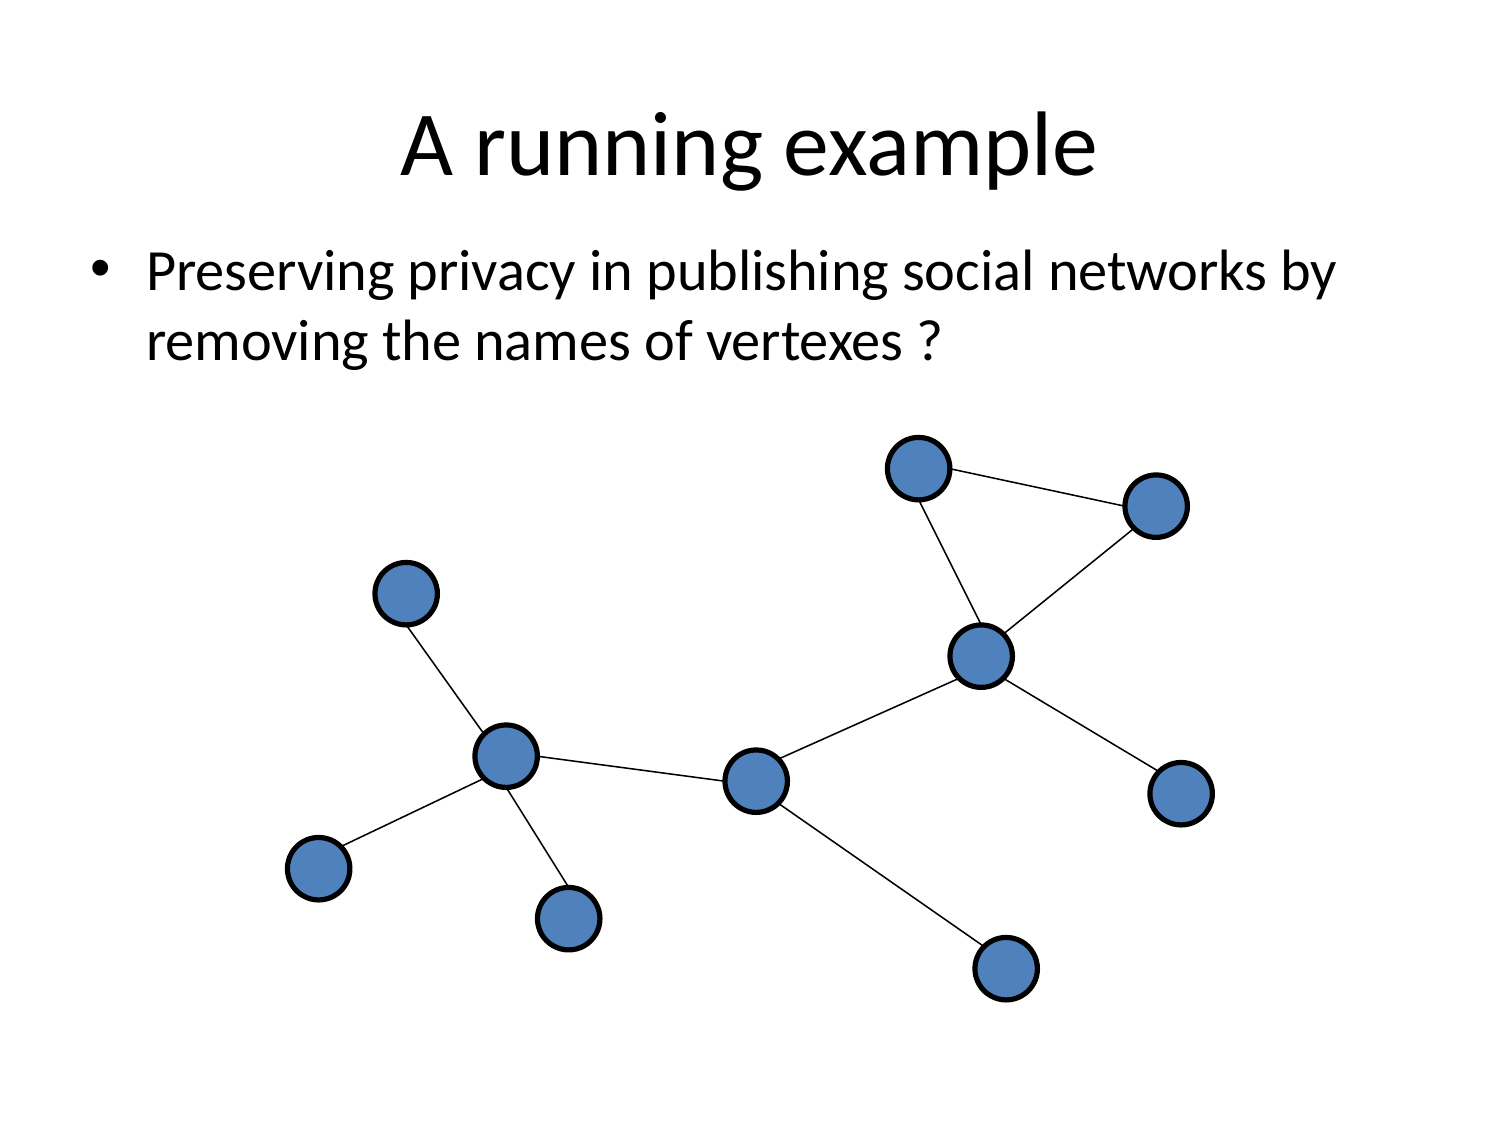

# A running example
Preserving privacy in publishing social networks by removing the names of vertexes ?